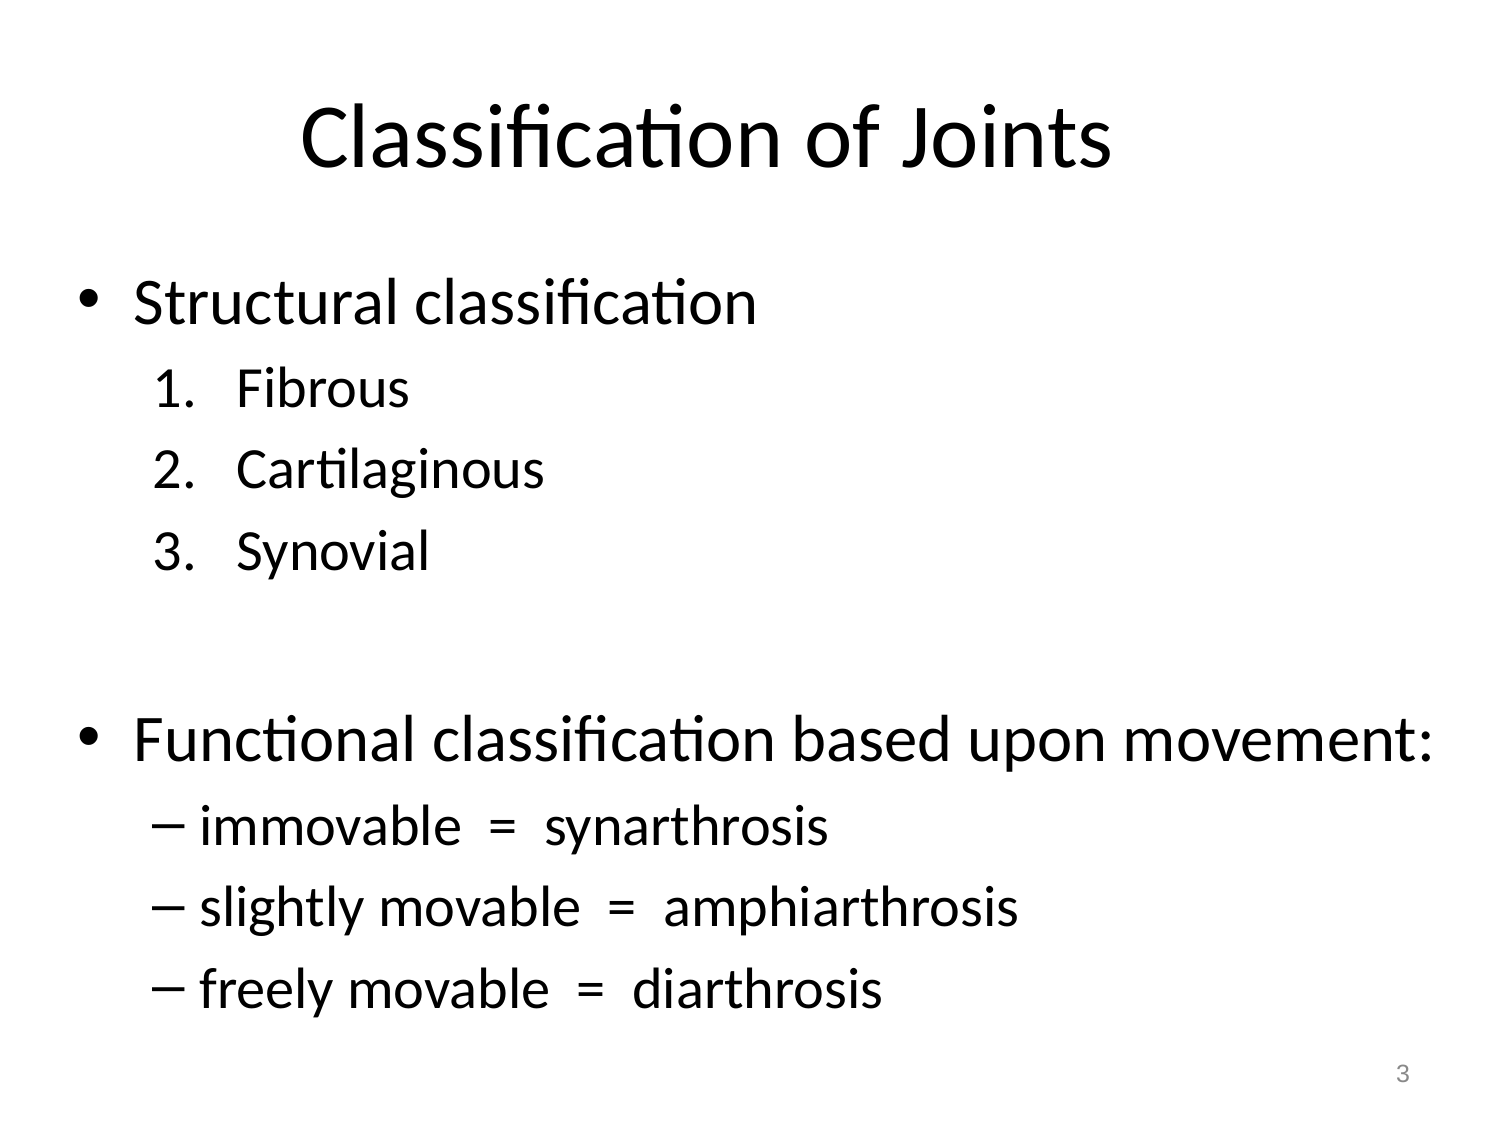

# Classification of Joints
Structural classification
Fibrous
Cartilaginous
Synovial

Functional classification based upon movement:
immovable  =  synarthrosis
slightly movable  =  amphiarthrosis
freely movable  =  diarthrosis
3